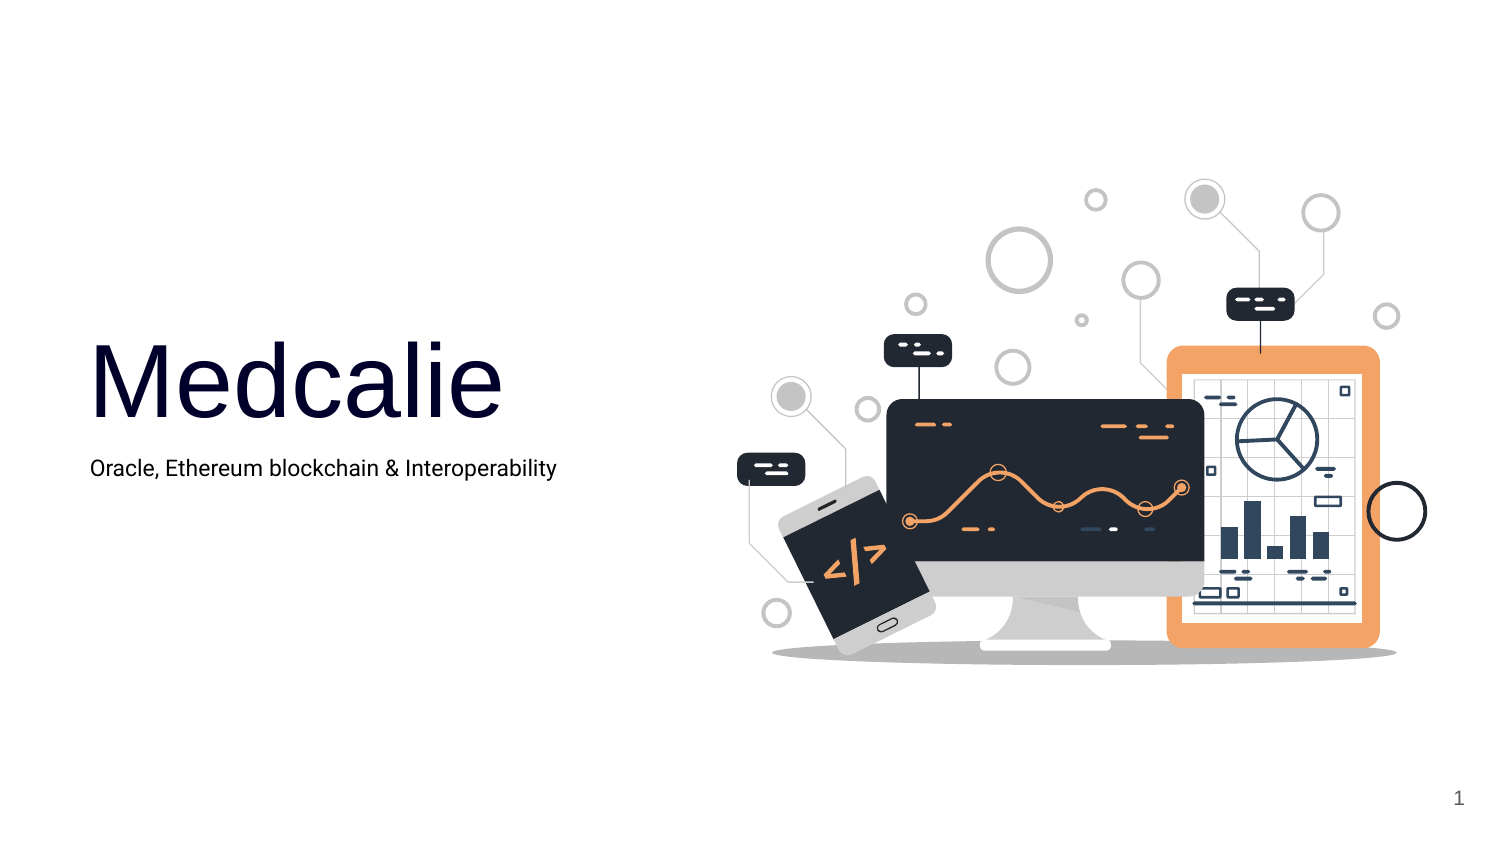

Medcalie
Oracle, Ethereum blockchain & Interoperability
1